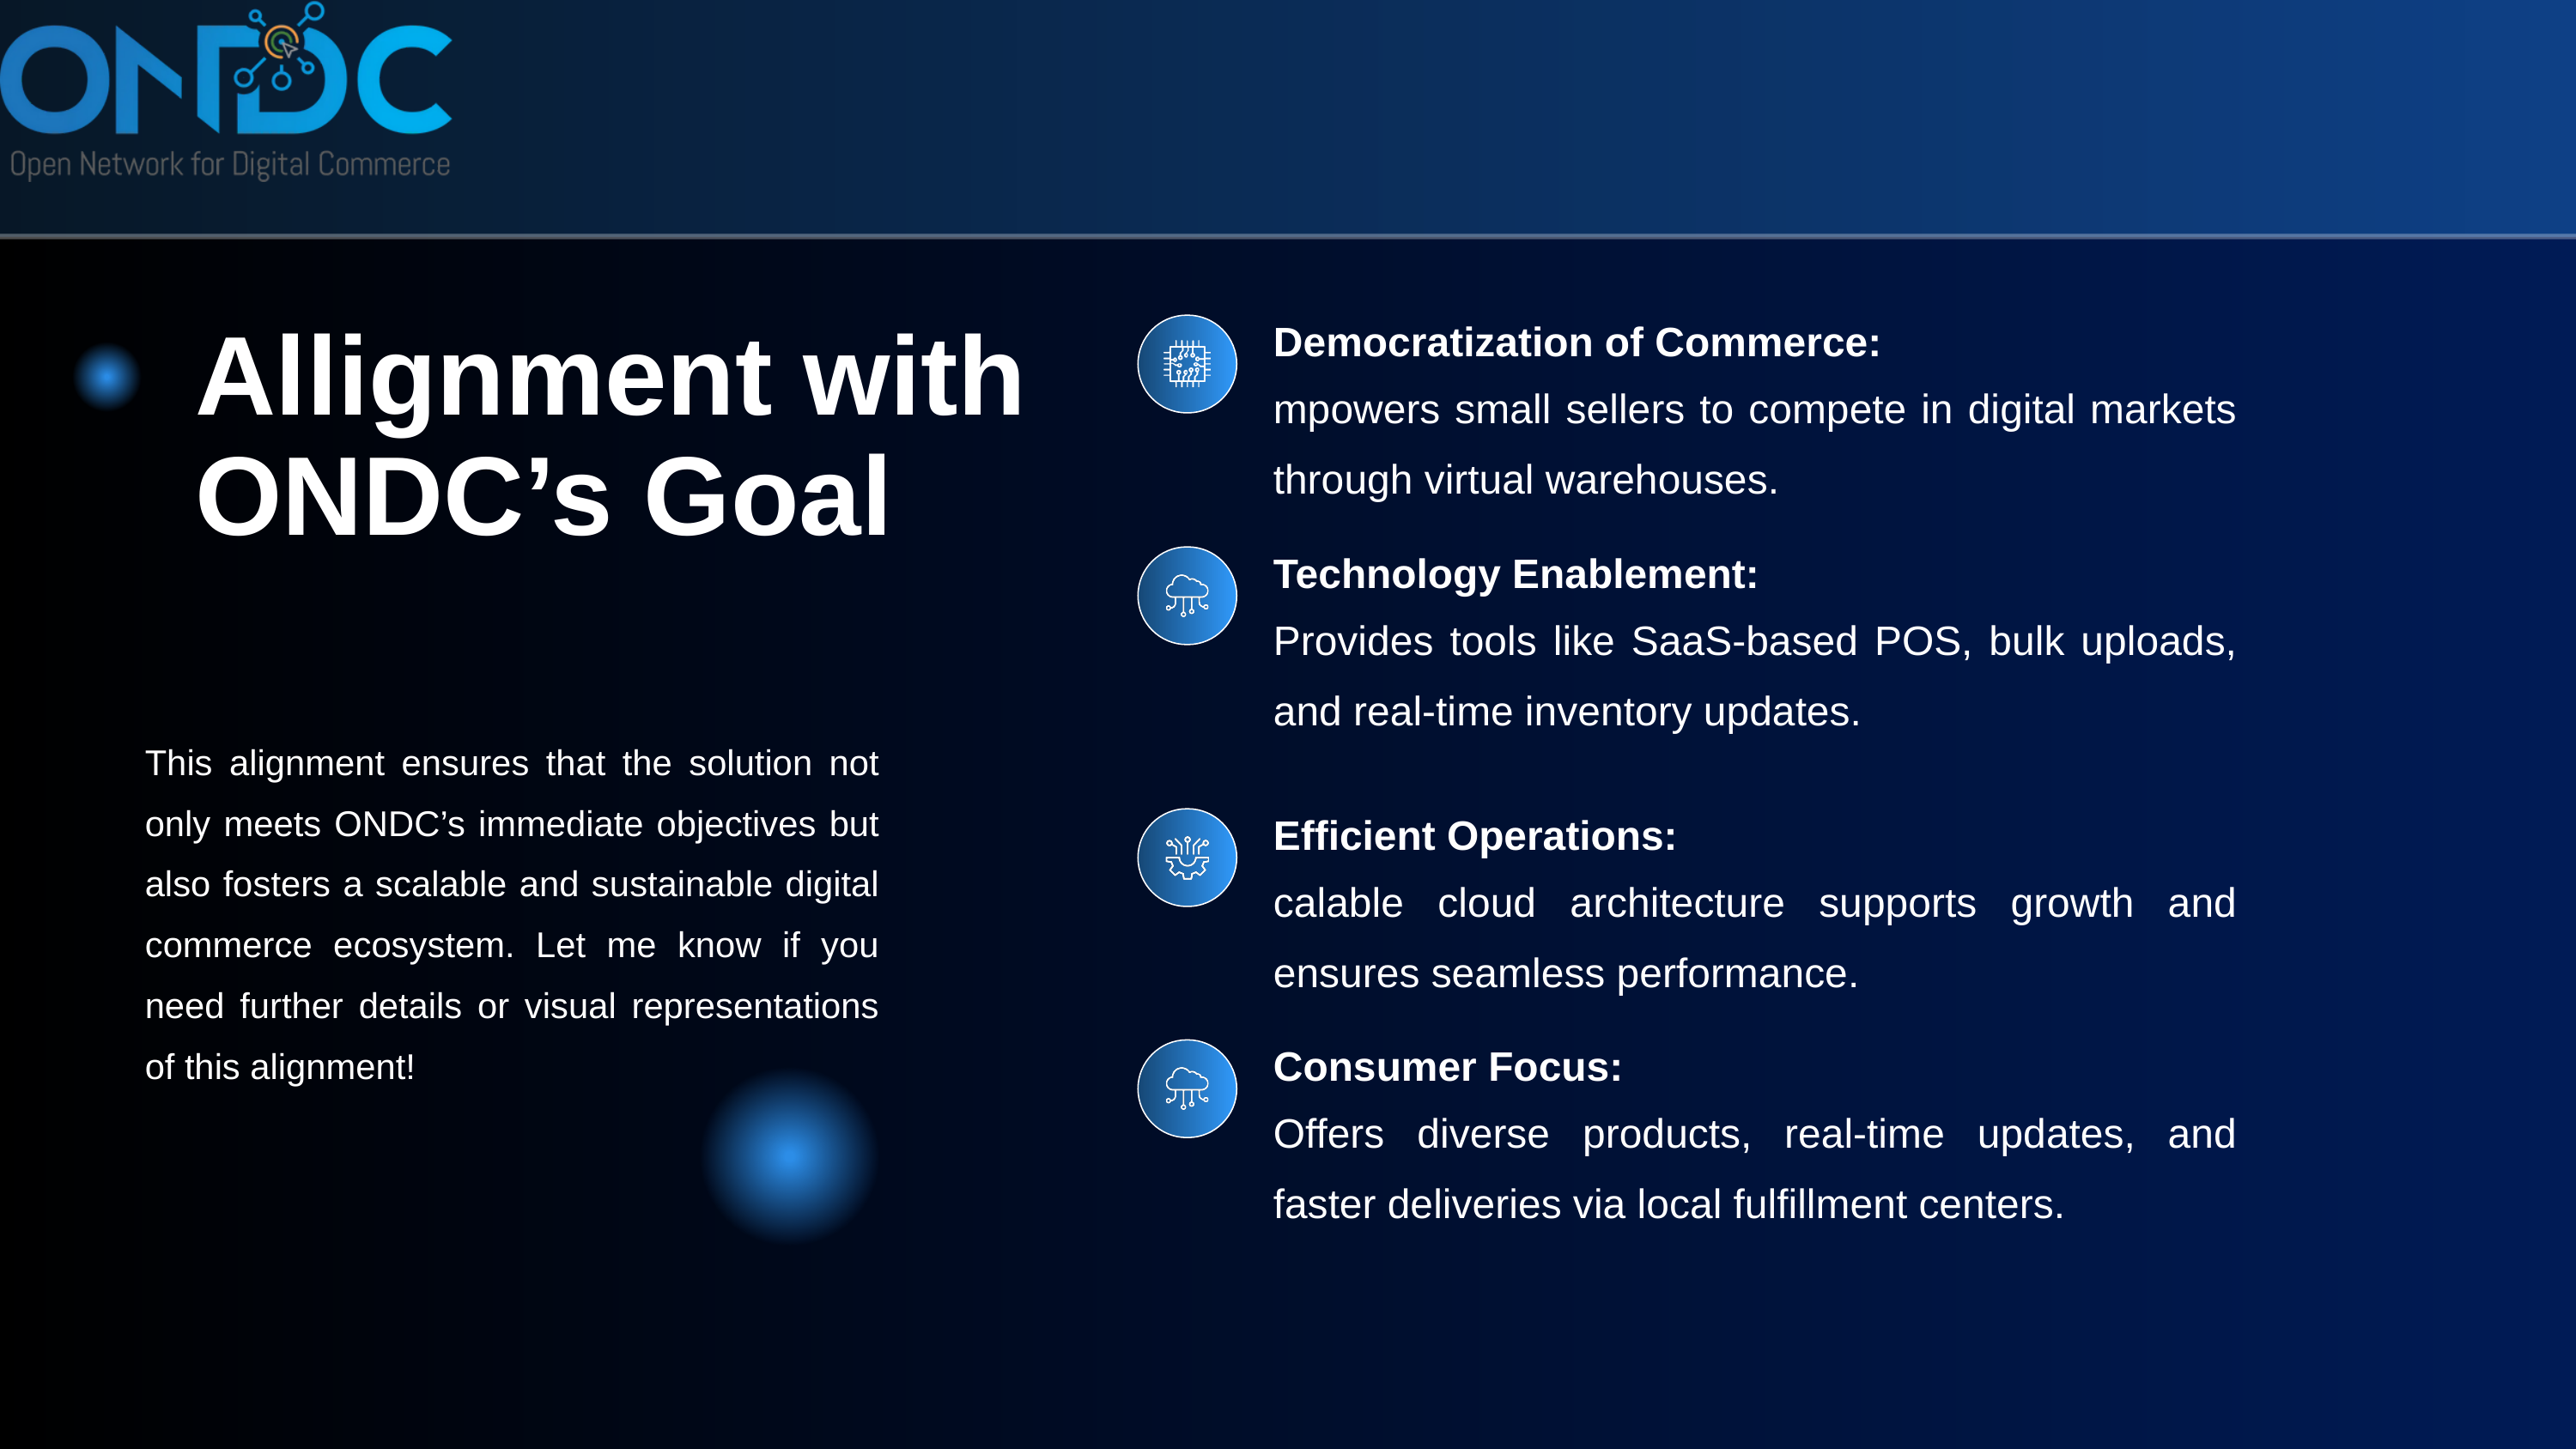

Democratization of Commerce:

Allignment with ONDC’s Goal

mpowers small sellers to compete in digital markets through virtual warehouses.
Technology Enablement:

Provides tools like SaaS-based POS, bulk uploads, and real-time inventory updates.
This alignment ensures that the solution not only meets ONDC’s immediate objectives but also fosters a scalable and sustainable digital commerce ecosystem. Let me know if you need further details or visual representations of this alignment!
Efficient Operations:

calable cloud architecture supports growth and ensures seamless performance.
Consumer Focus:

Offers diverse products, real-time updates, and faster deliveries via local fulfillment centers.